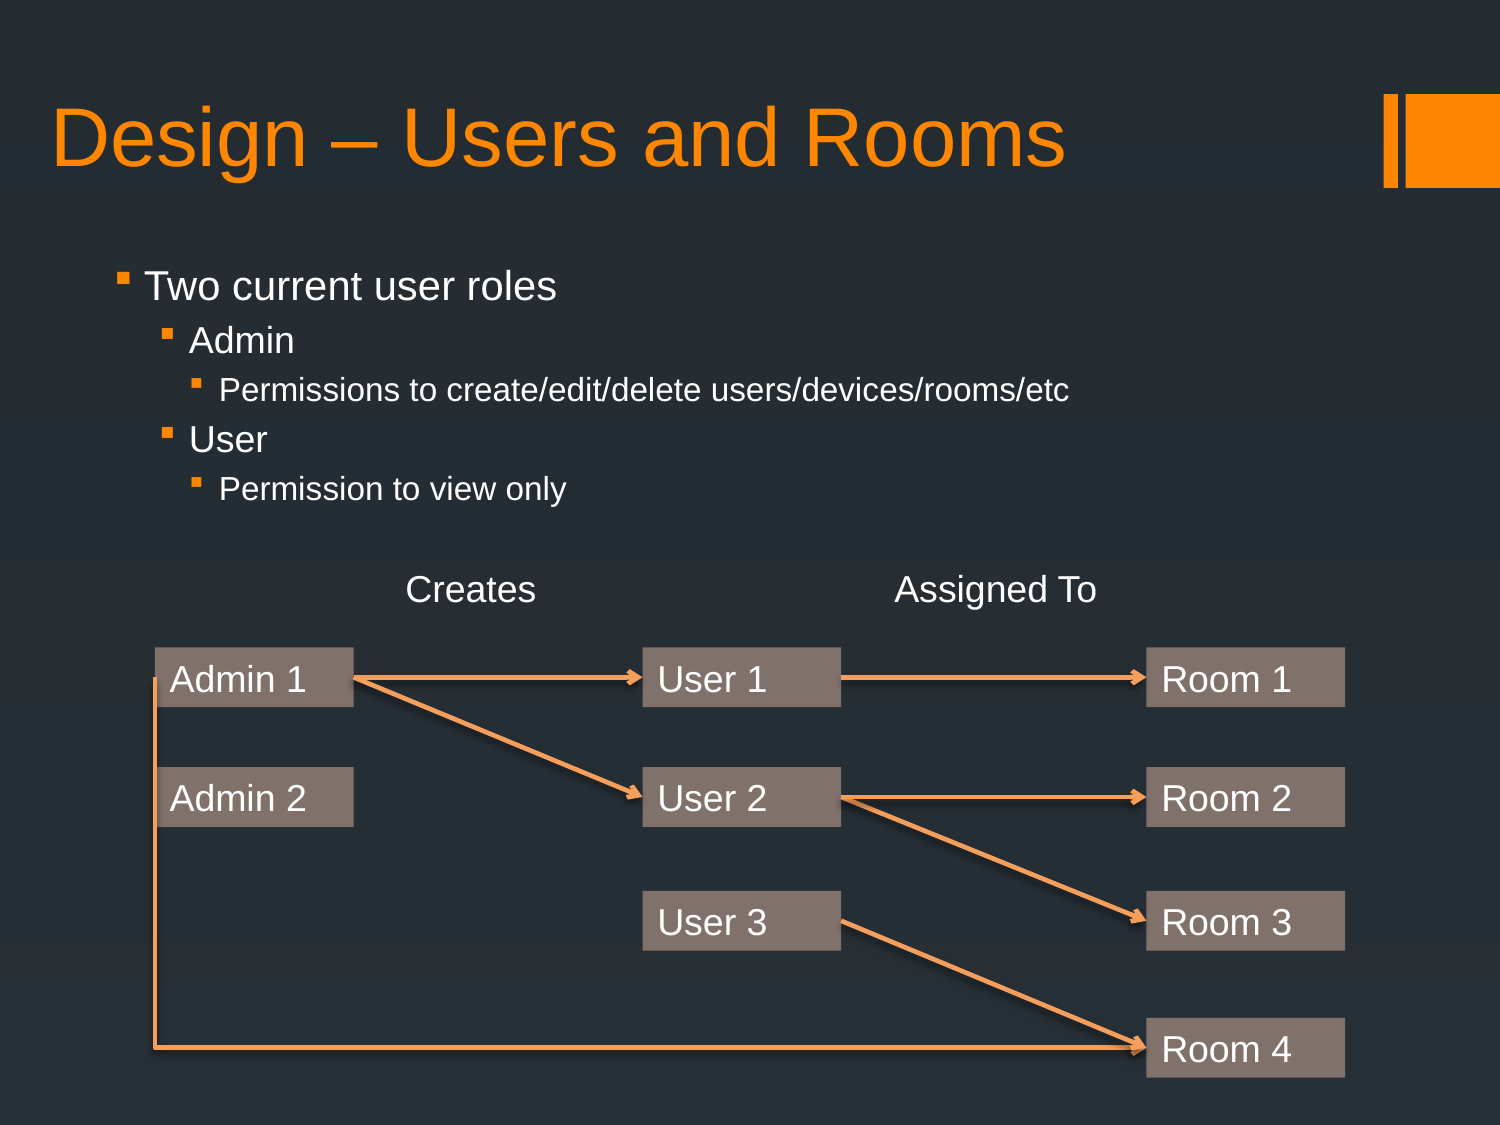

# Design – Users and Rooms
Two current user roles
Admin
Permissions to create/edit/delete users/devices/rooms/etc
User
Permission to view only
Creates
Assigned To
Admin 1
User 1
Room 1
Admin 2
User 2
Room 2
User 3
Room 3
Room 4